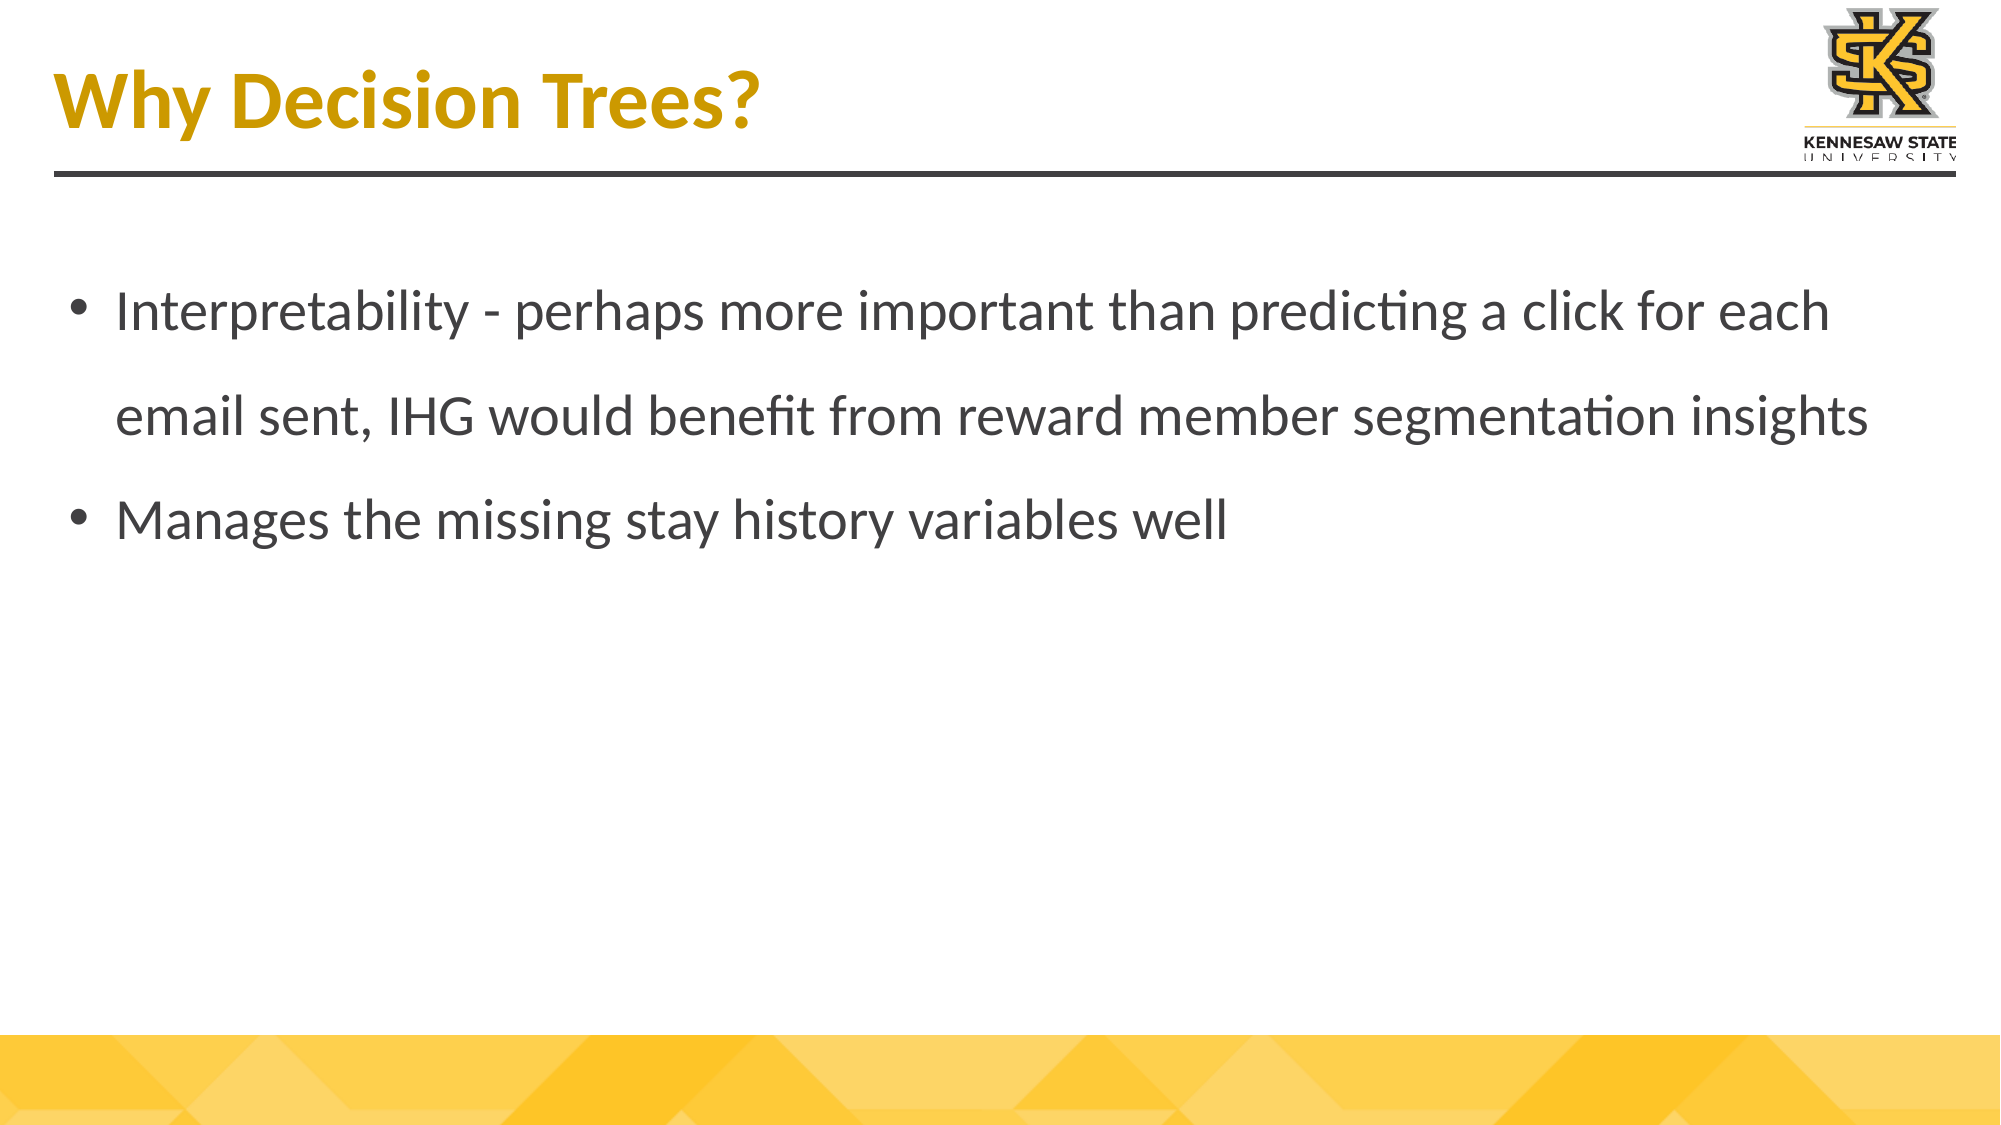

# Why Decision Trees?
Interpretability - perhaps more important than predicting a click for each email sent, IHG would benefit from reward member segmentation insights
Manages the missing stay history variables well

23